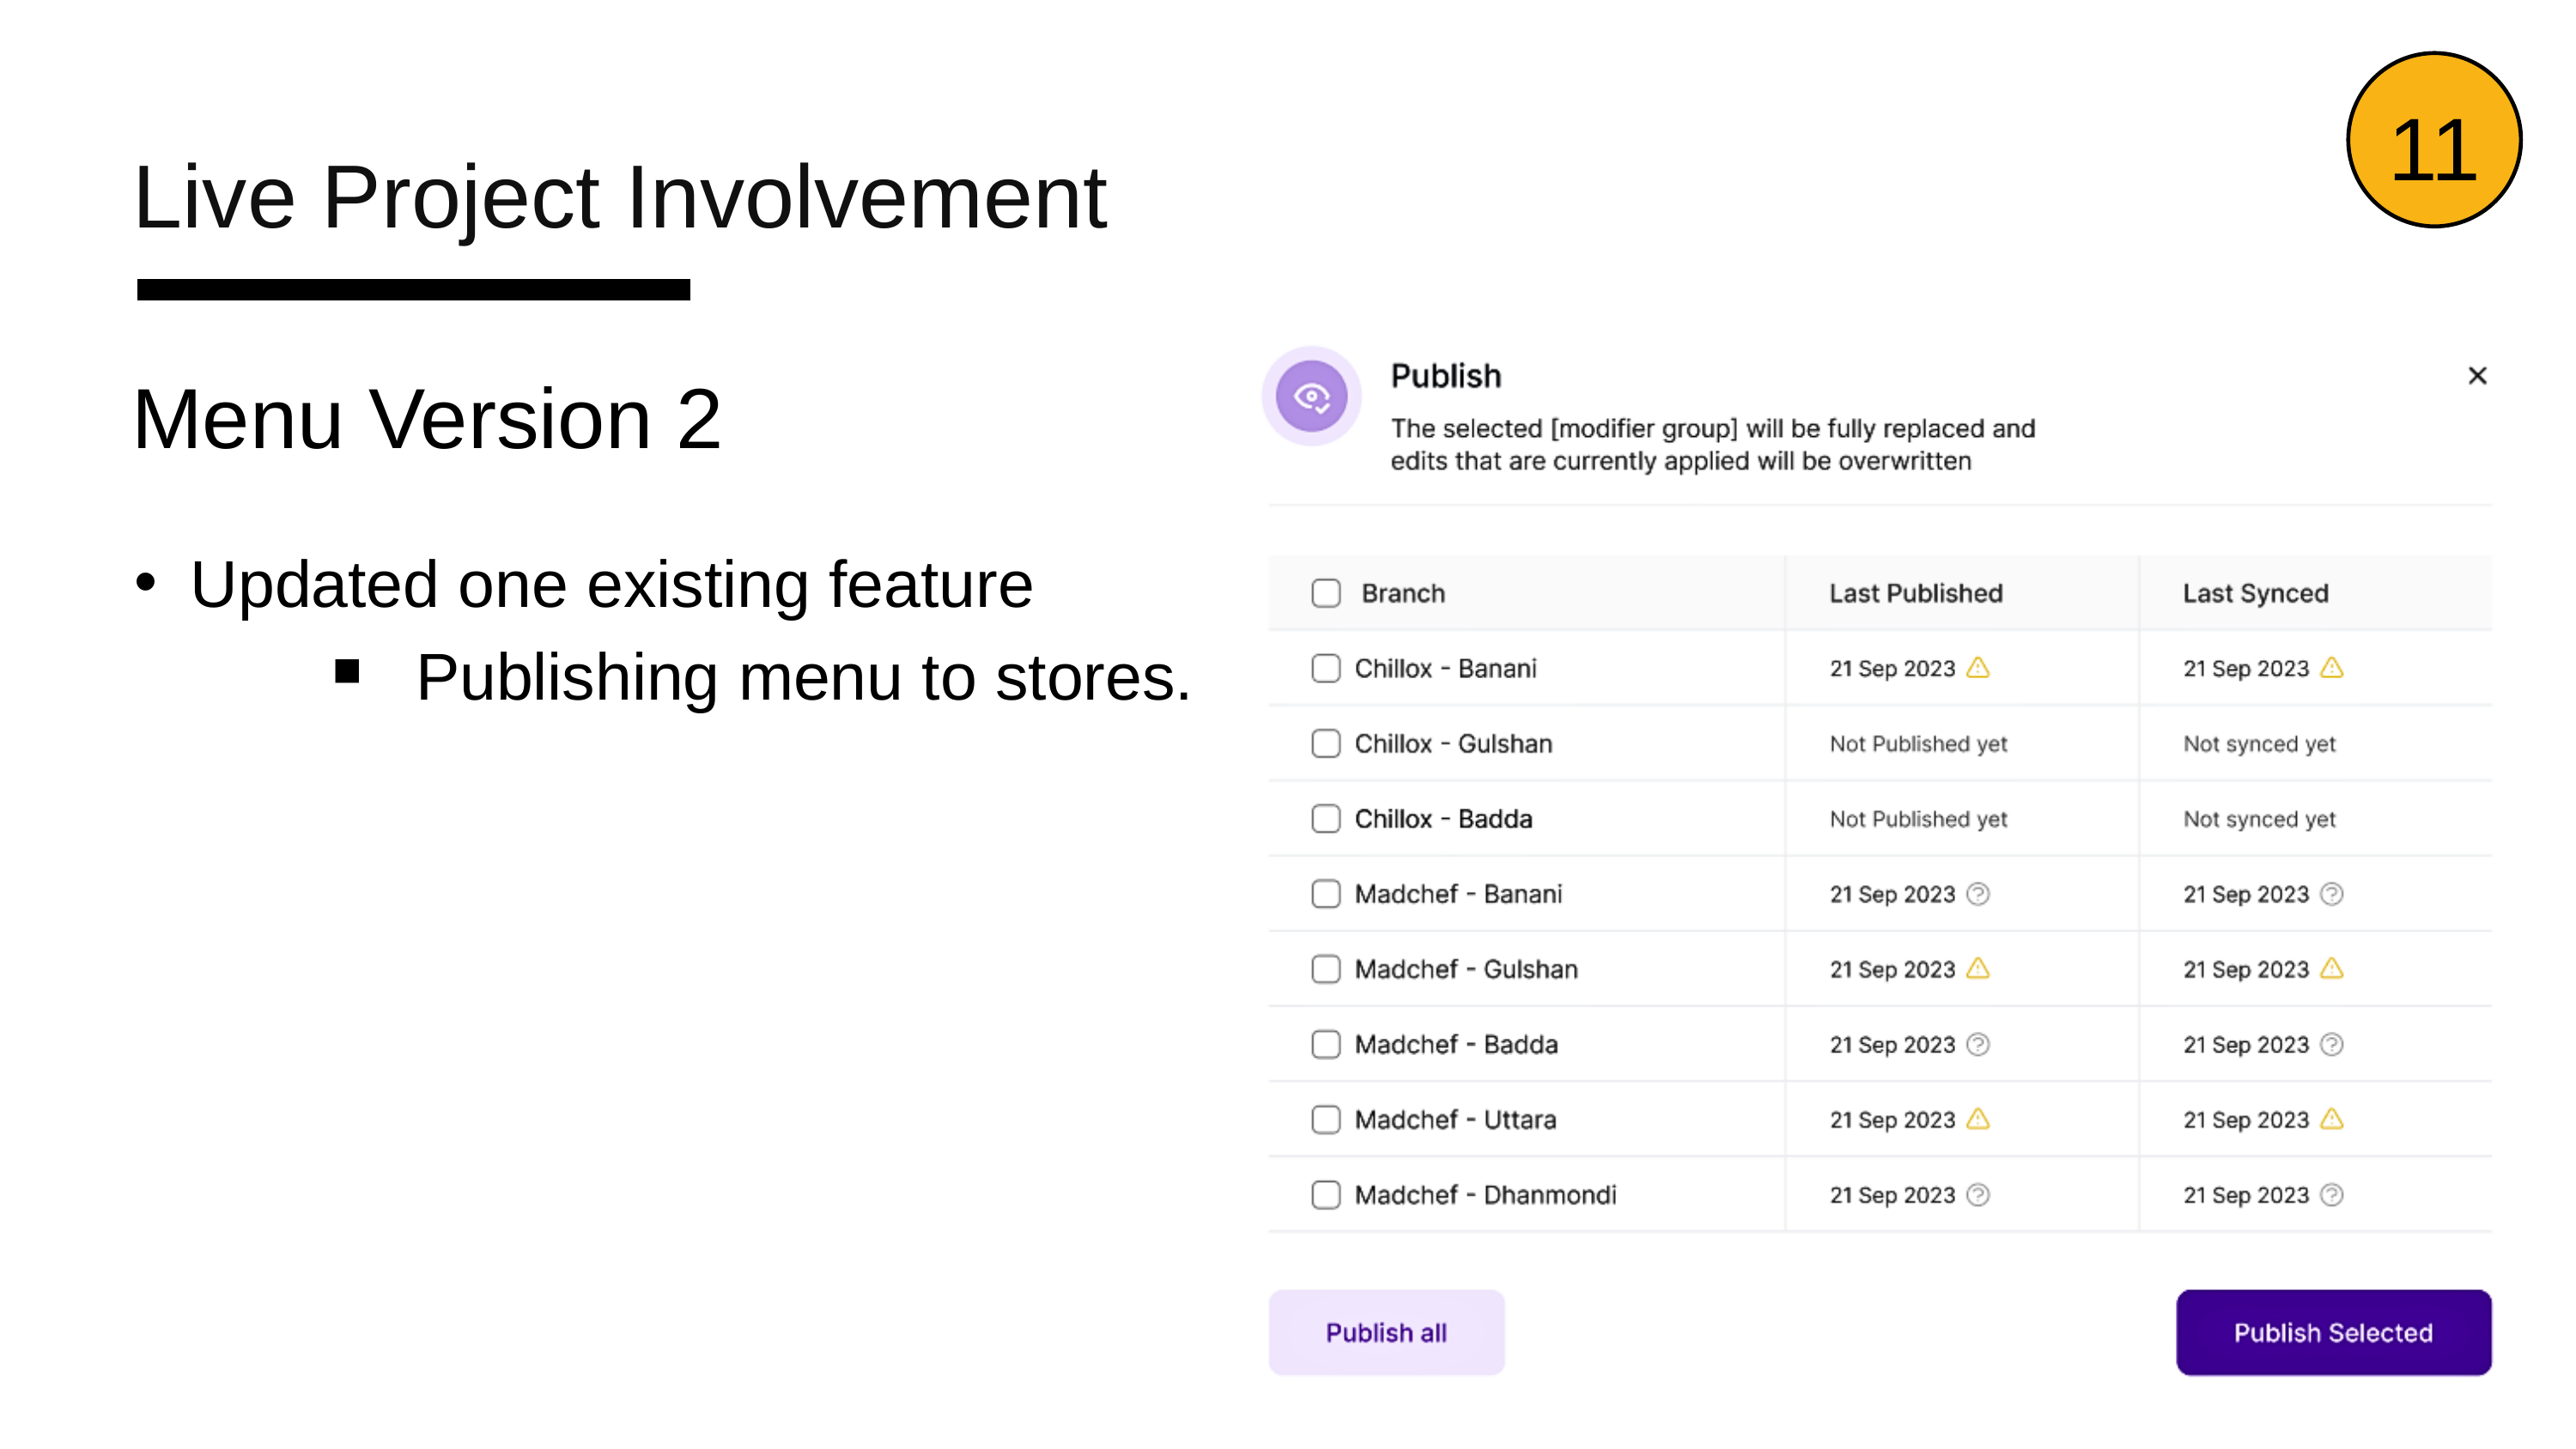

11
Live Project Involvement

Menu Version 2
Updated one existing feature
Publishing menu to stores.